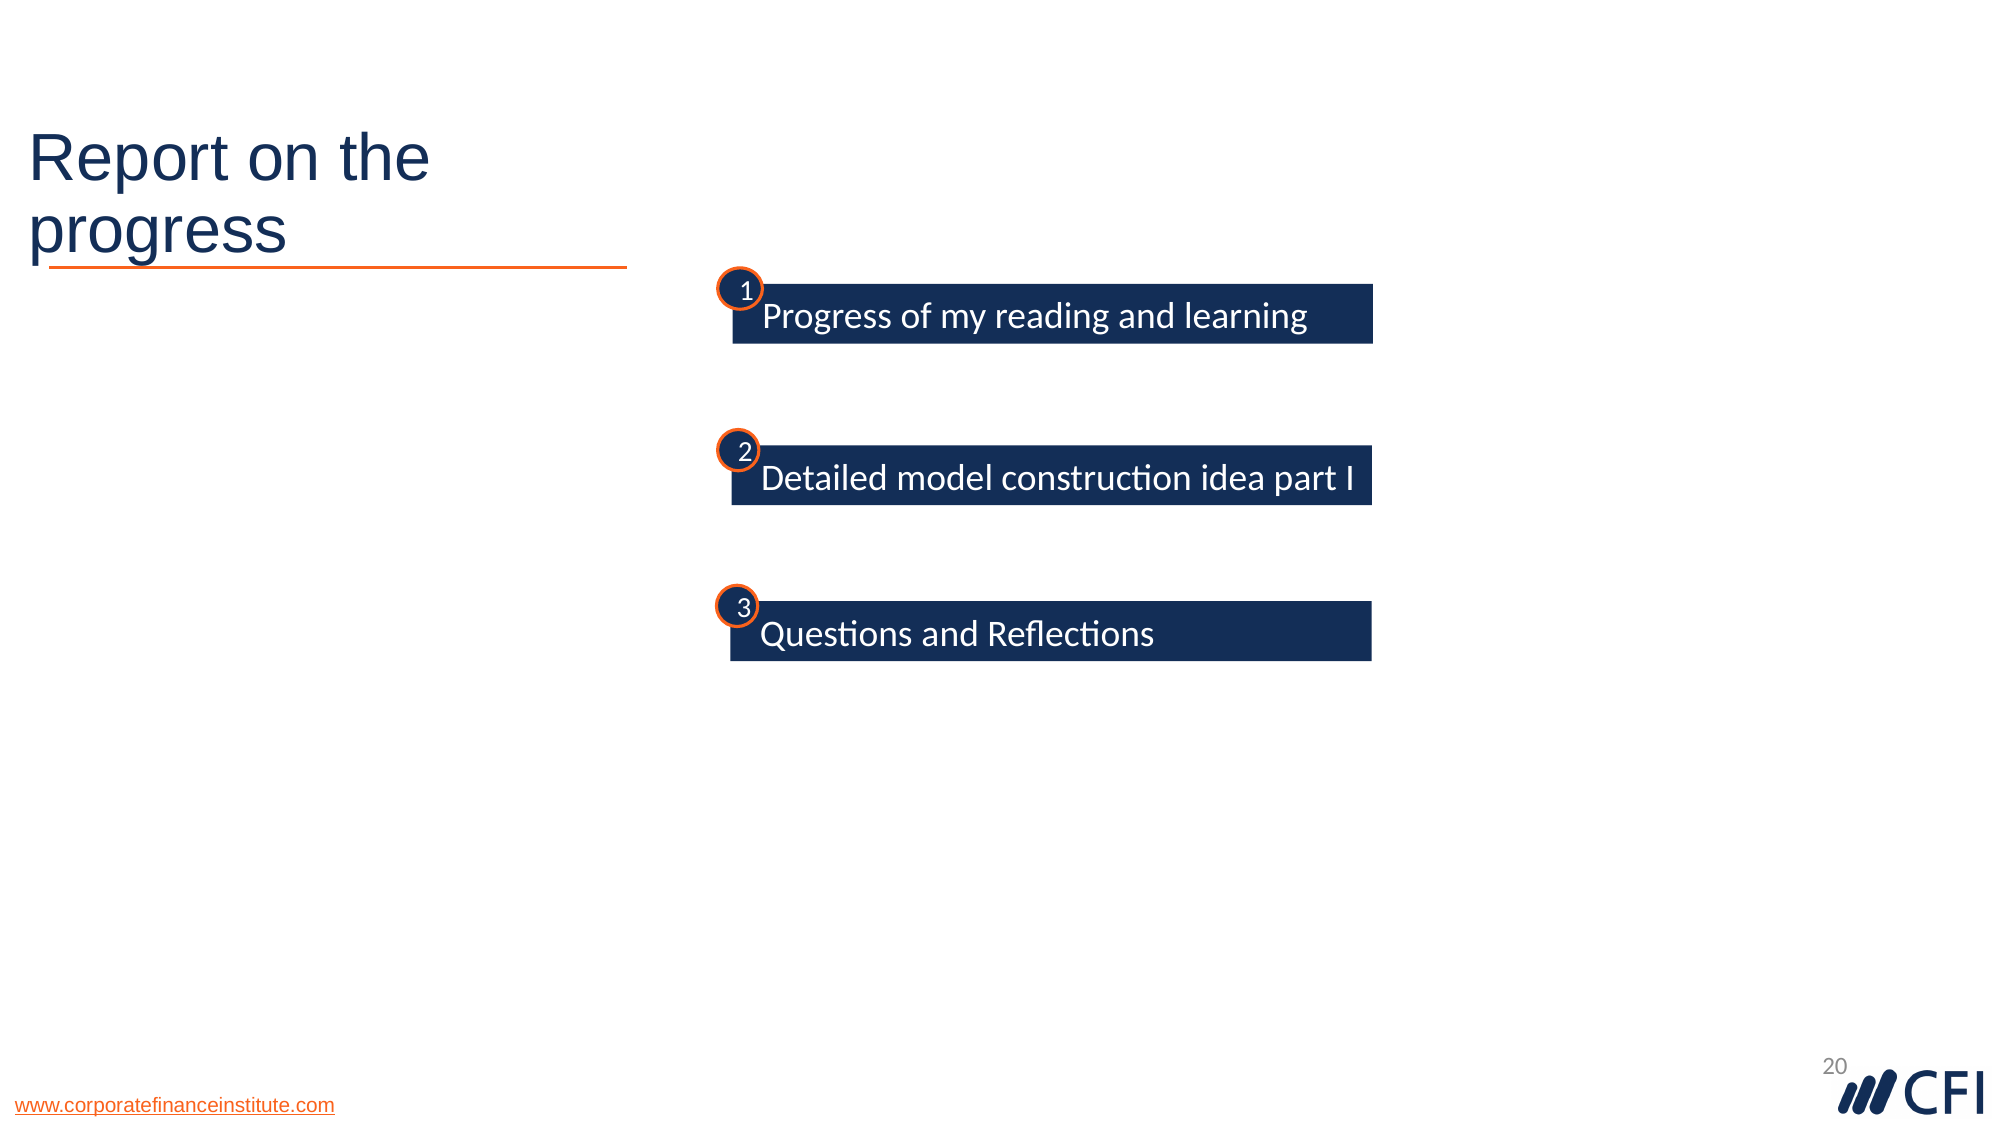

Report on the progress
1
Progress of my reading and learning
2
Detailed model construction idea part I
3
Questions and Reflections
20